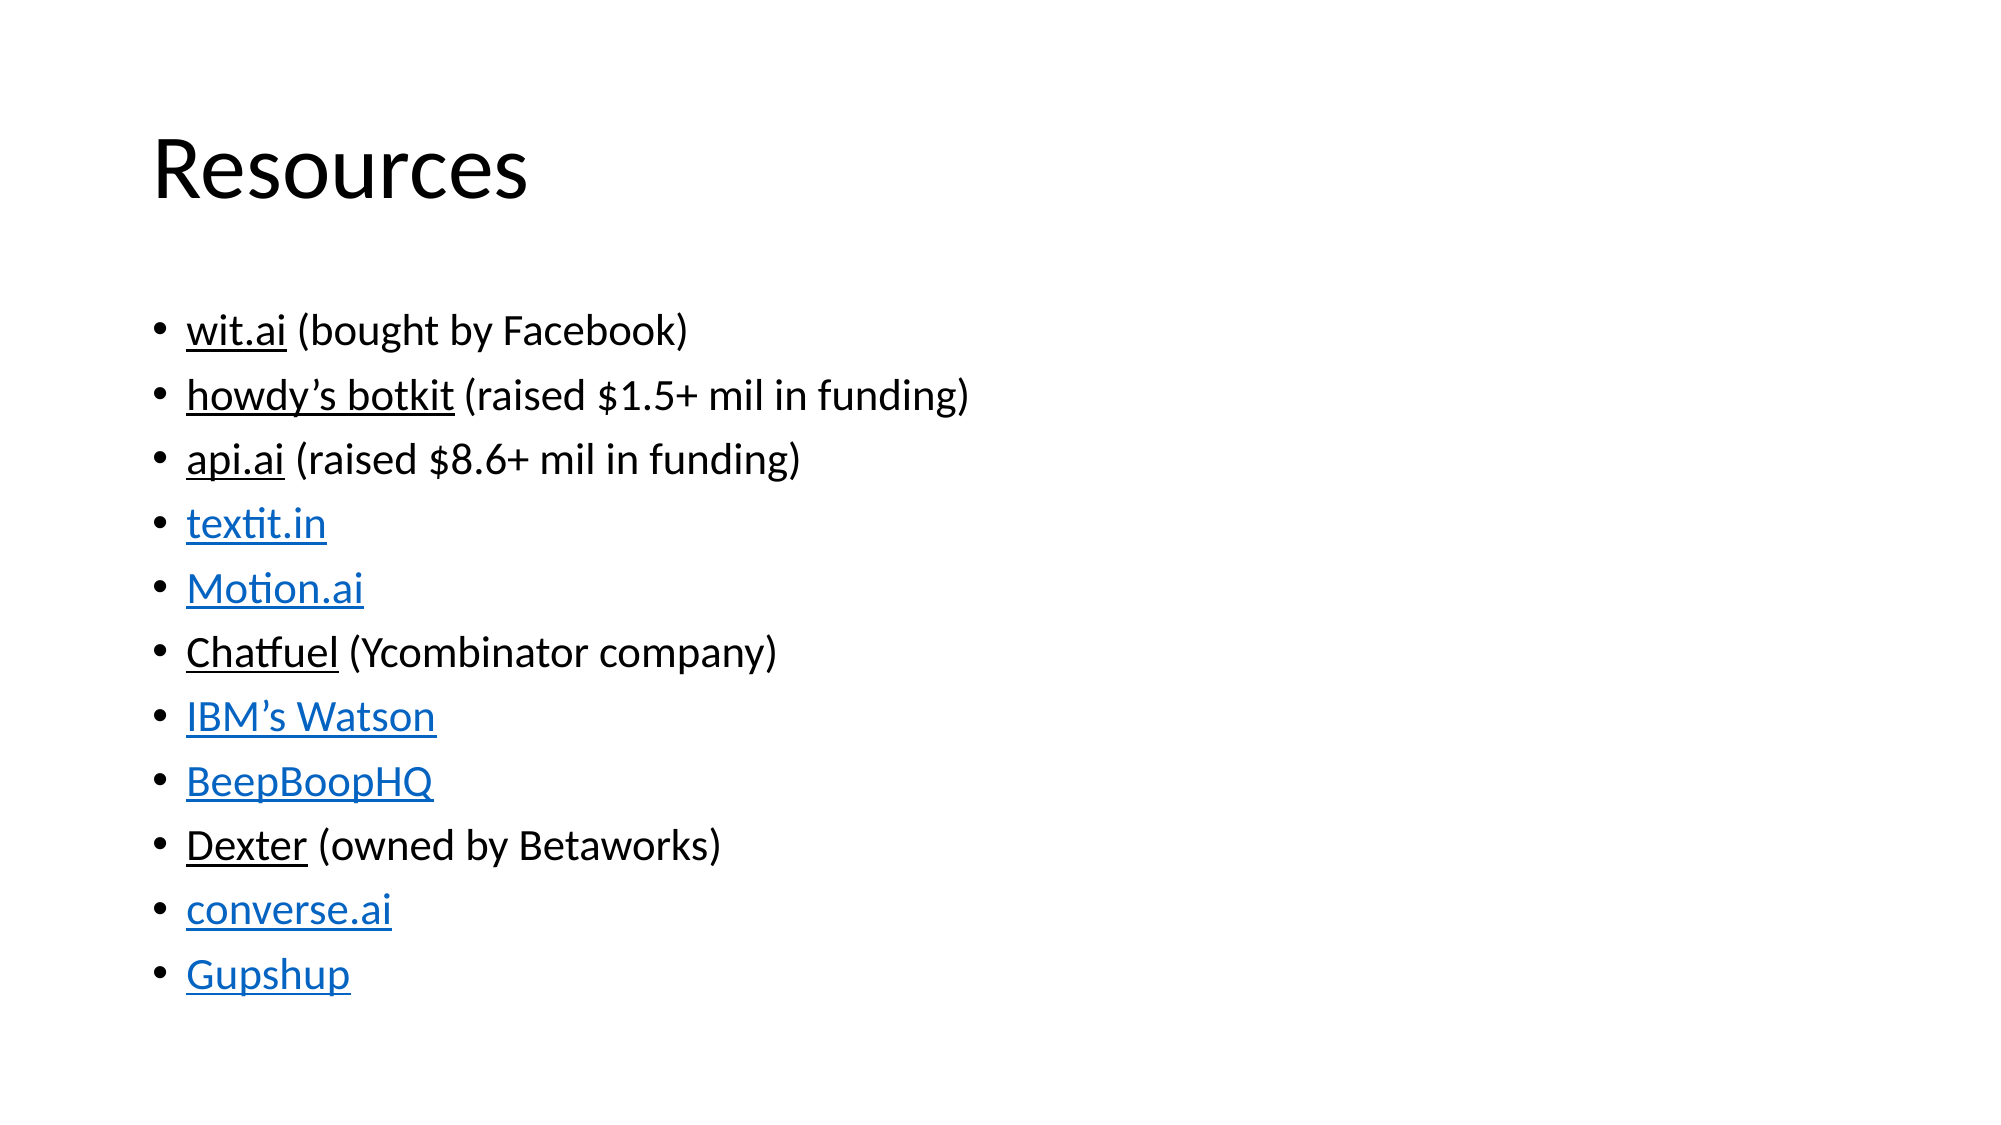

# Resources
wit.ai (bought by Facebook)
howdy’s botkit (raised $1.5+ mil in funding)
api.ai (raised $8.6+ mil in funding)
textit.in
Motion.ai
Chatfuel (Ycombinator company)
IBM’s Watson
BeepBoopHQ
Dexter (owned by Betaworks)
converse.ai
Gupshup